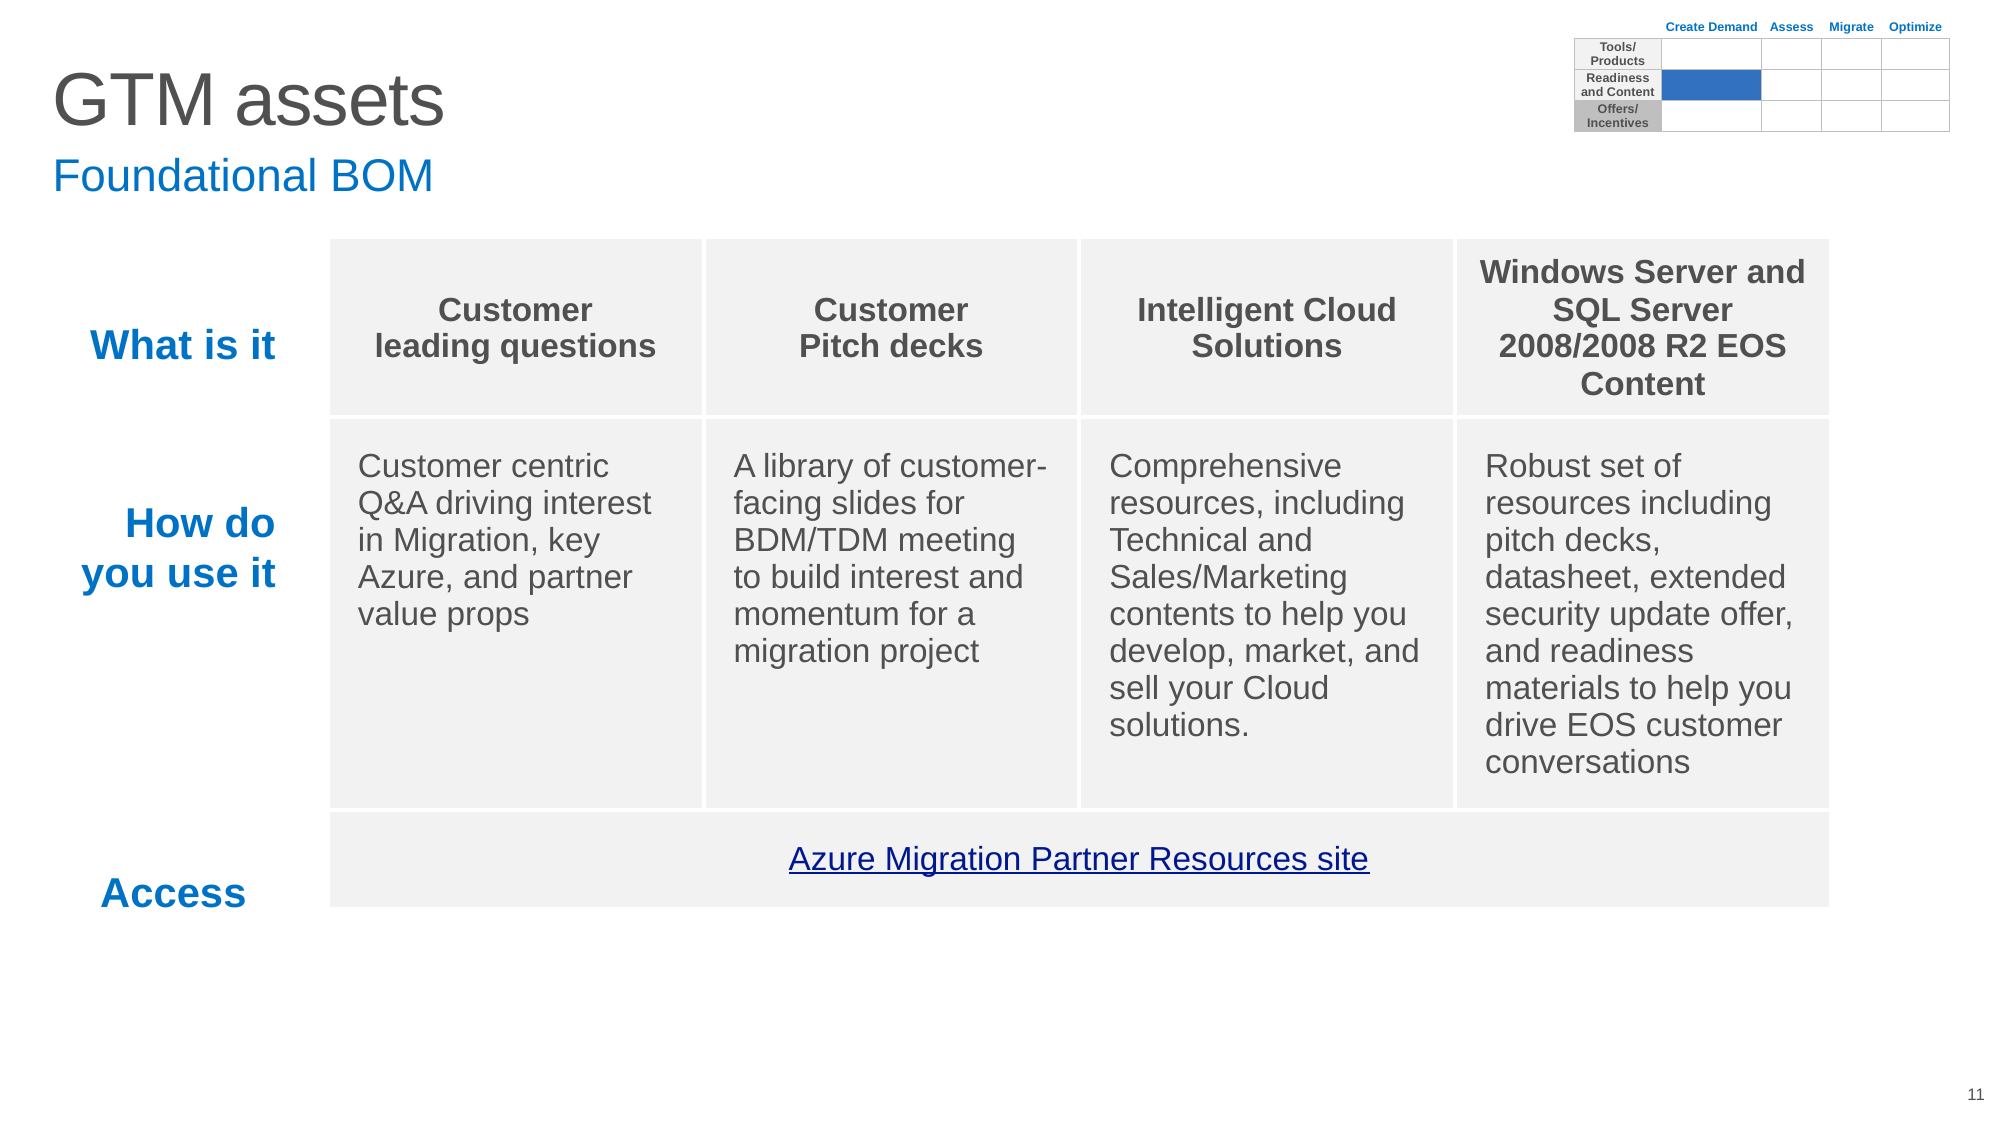

|  | Create Demand | Assess | Migrate | Optimize |
| --- | --- | --- | --- | --- |
| Tools/ Products |  |  |  |  |
| Readiness and Content |  |  |  |  |
| Offers/ Incentives |  |  |  |  |
# GTM assets
Foundational BOM
| Customer leading questions | Customer Pitch decks | Intelligent Cloud Solutions | Windows Server and SQL Server 2008/2008 R2 EOS Content |
| --- | --- | --- | --- |
| Customer centric Q&A driving interest in Migration, key Azure, and partner value props | A library of customer-facing slides for BDM/TDM meeting to build interest and momentum for a migration project | Comprehensive resources, including Technical and Sales/Marketing contents to help you develop, market, and sell your Cloud solutions. | Robust set of resources including pitch decks, datasheet, extended security update offer, and readiness materials to help you drive EOS customer conversations |
| Azure Migration Partner Resources site |  |  |  |
What is it
How do
you use it
Access
11